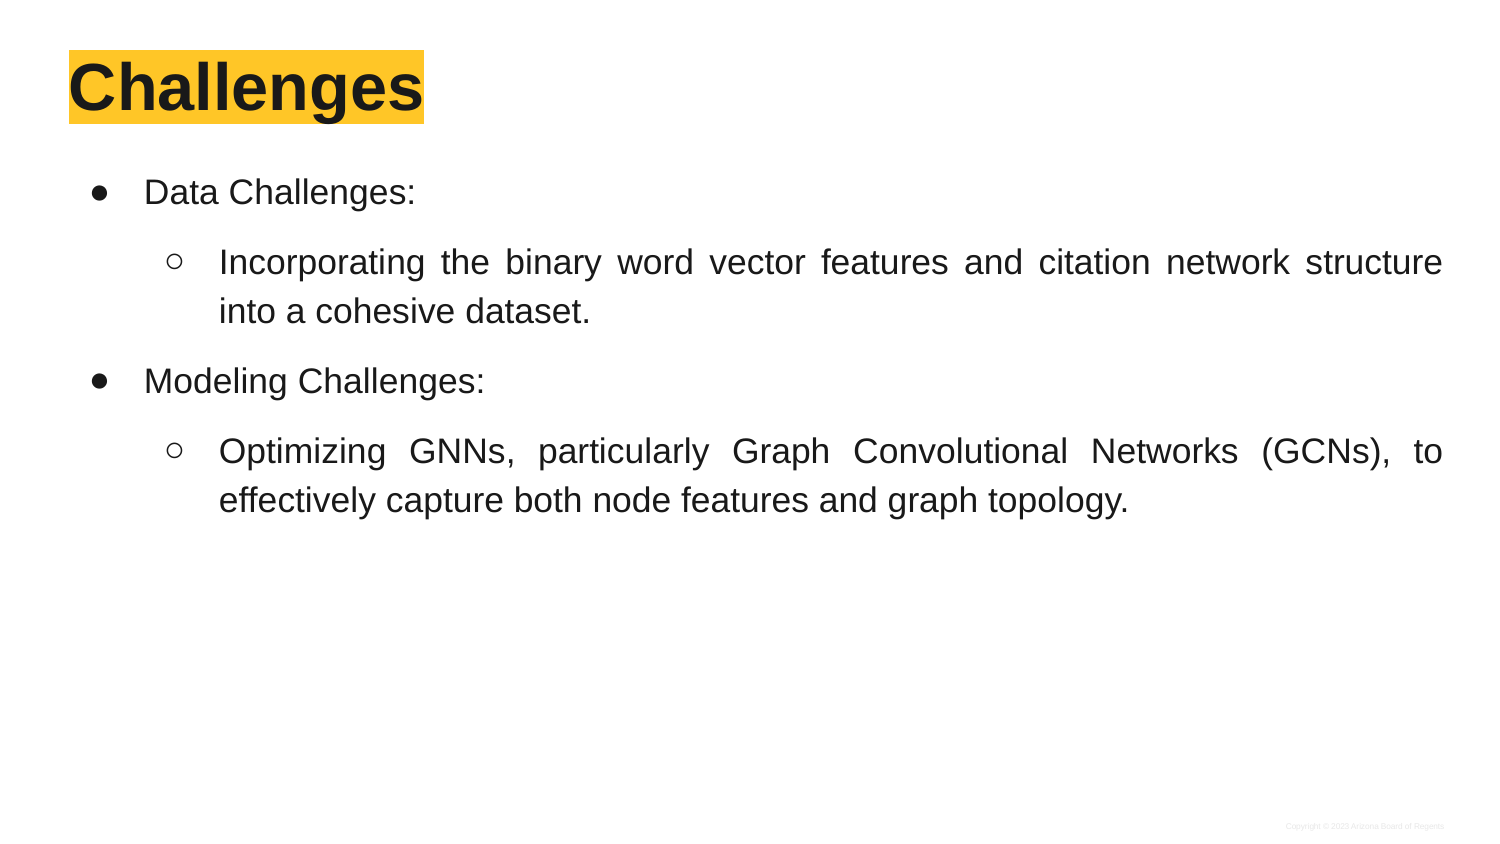

# Challenges

Data Challenges:
Incorporating the binary word vector features and citation network structure into a cohesive dataset.
Modeling Challenges:
Optimizing GNNs, particularly Graph Convolutional Networks (GCNs), to effectively capture both node features and graph topology.